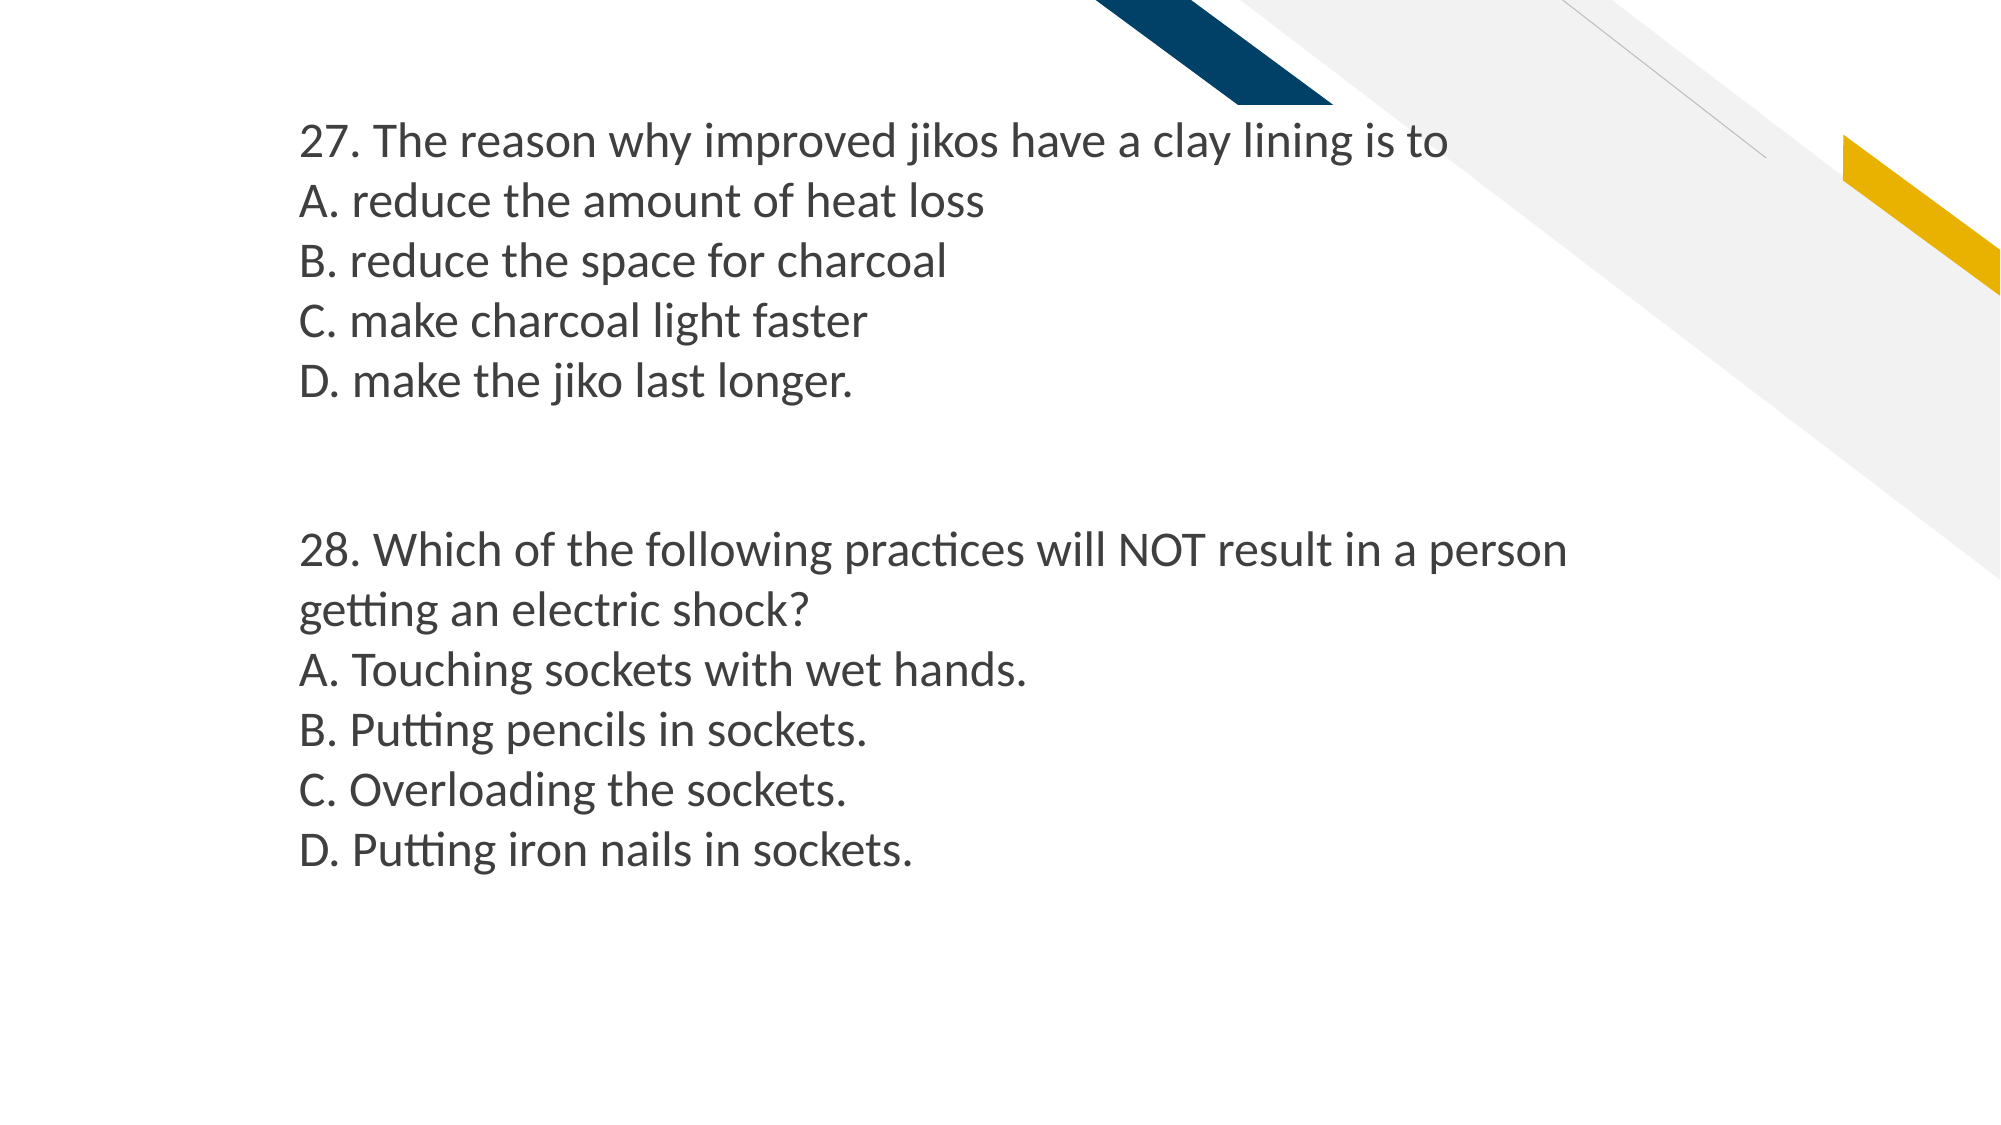

27. The reason why improved jikos have a clay lining is to
A. reduce the amount of heat loss
B. reduce the space for charcoal
C. make charcoal light faster
D. make the jiko last longer.
28. Which of the following practices will NOT result in a person getting an electric shock?
A. Touching sockets with wet hands.
B. Putting pencils in sockets.
C. Overloading the sockets.
D. Putting iron nails in sockets.